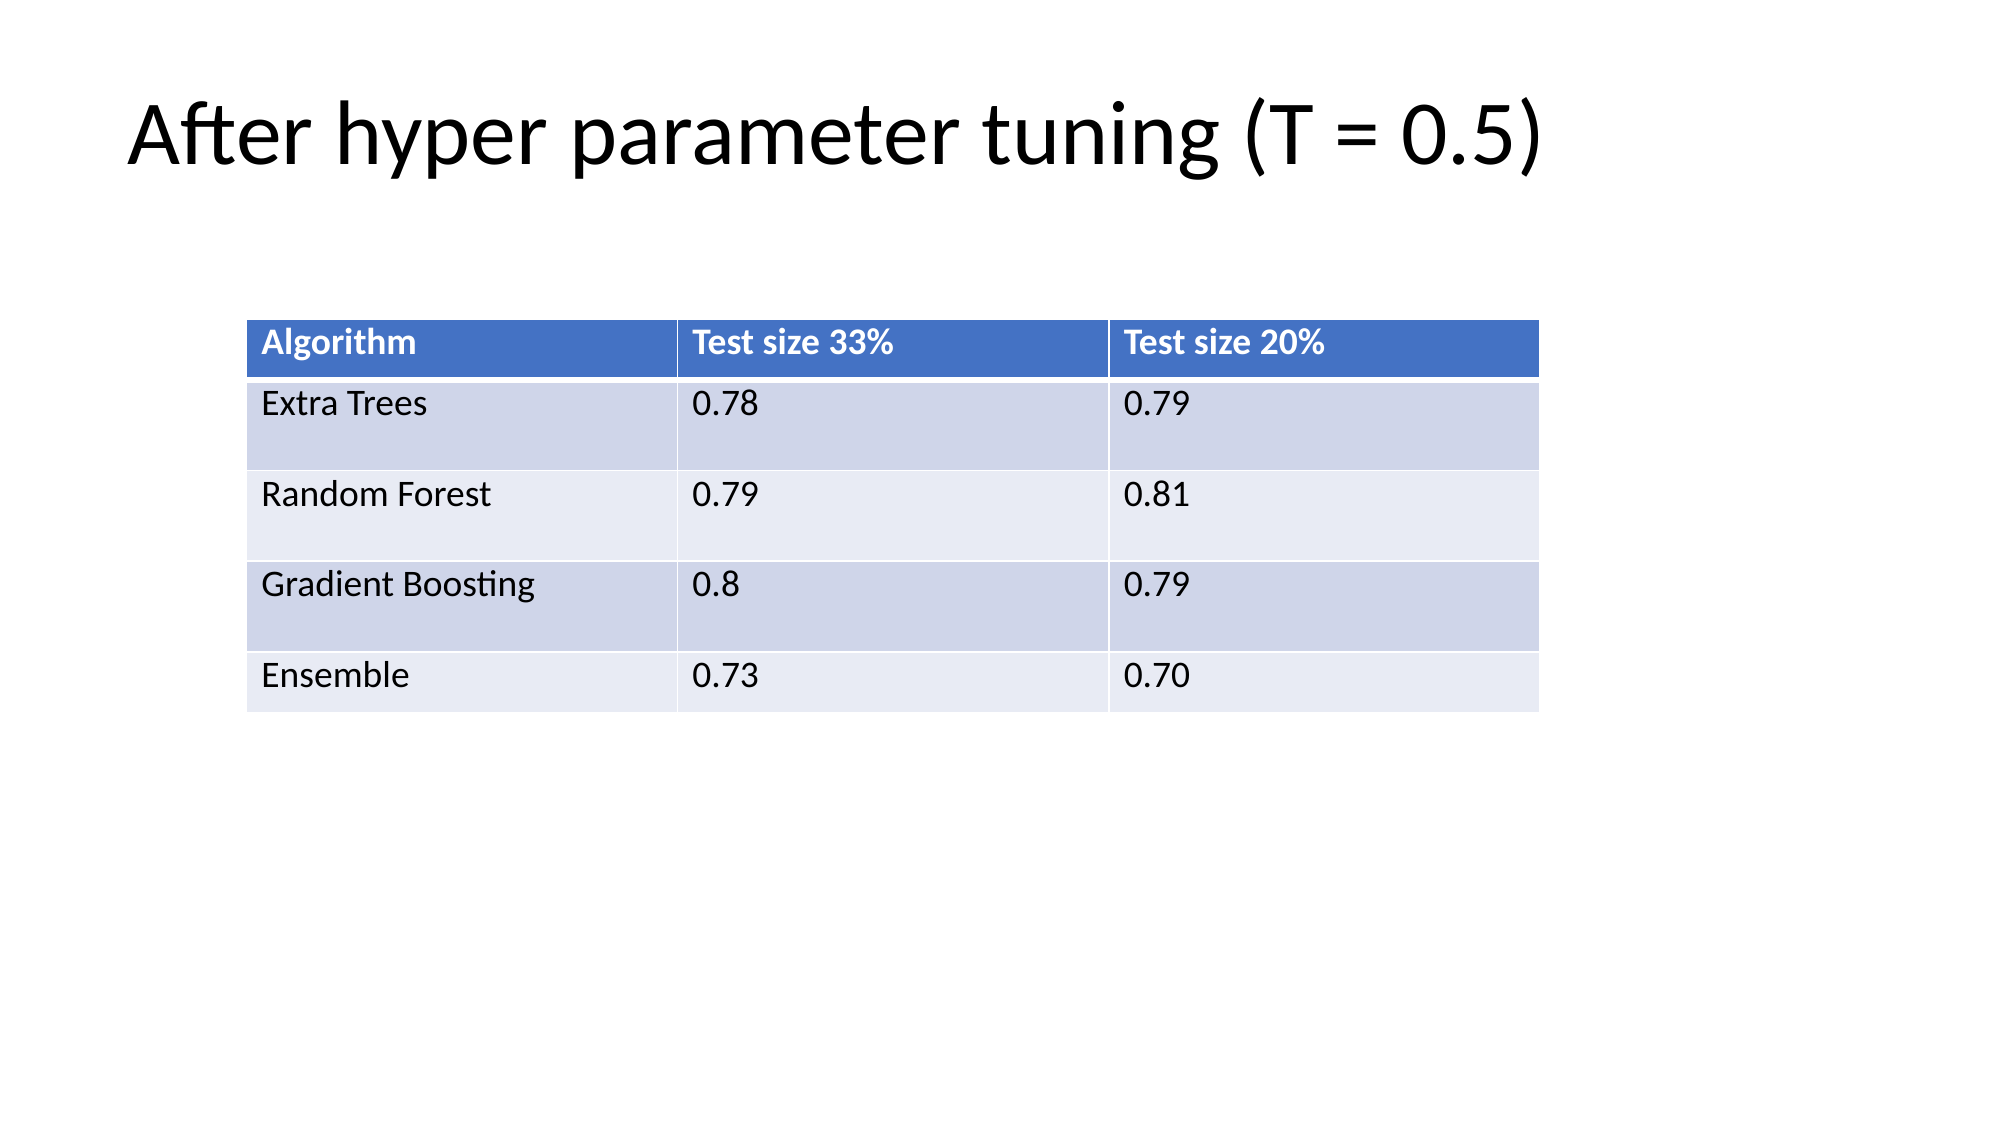

# After hyper parameter tuning (T = 0.5)
| Algorithm | Test size 33% | Test size 20% |
| --- | --- | --- |
| Extra Trees | 0.78 | 0.79 |
| Random Forest | 0.79 | 0.81 |
| Gradient Boosting | 0.8 | 0.79 |
| Ensemble | 0.73 | 0.70 |